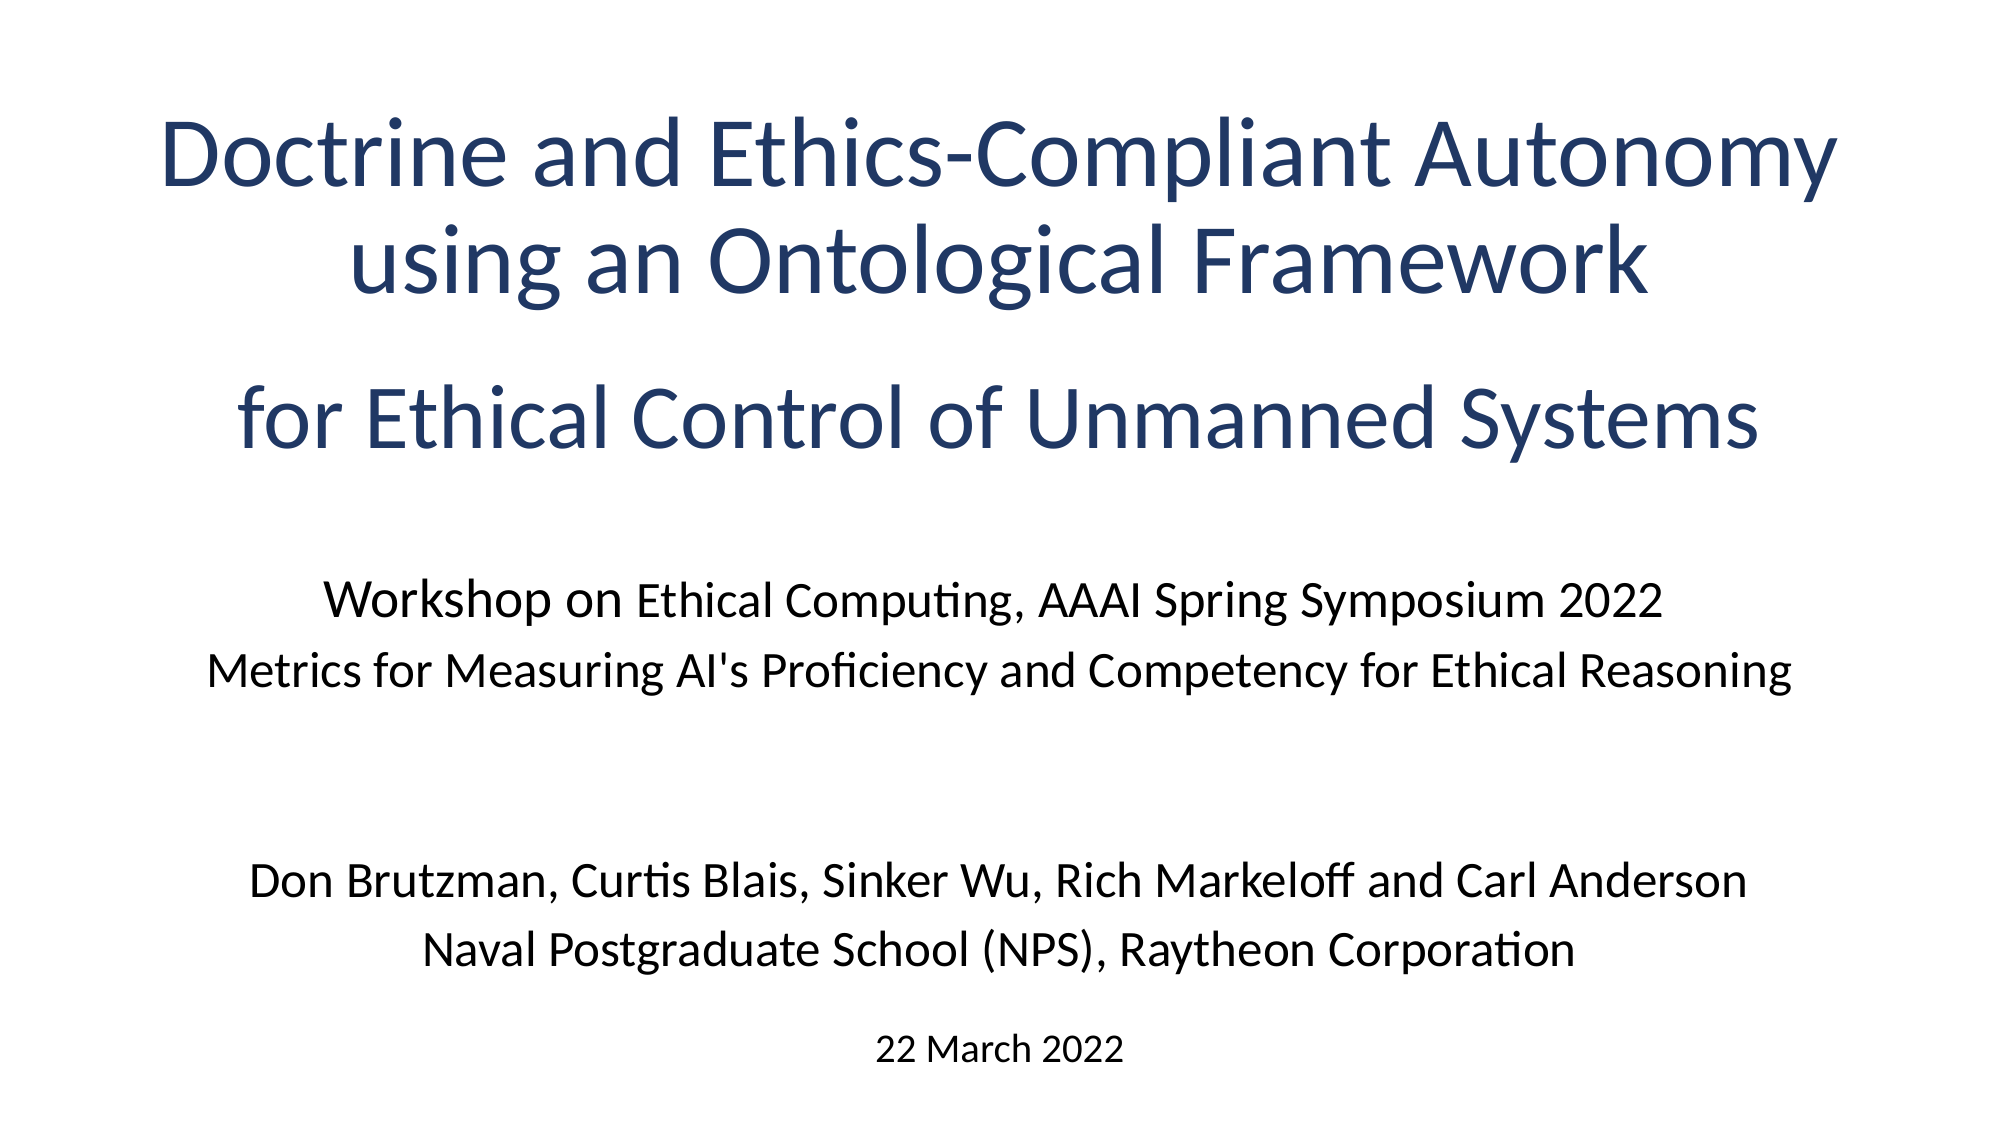

# Doctrine and Ethics-Compliant Autonomy using an Ontological Framework for Ethical Control of Unmanned Systems
Workshop on Ethical Computing, AAAI Spring Symposium 2022
Metrics for Measuring AI's Proficiency and Competency for Ethical Reasoning

Don Brutzman, Curtis Blais, Sinker Wu, Rich Markeloff and Carl Anderson
Naval Postgraduate School (NPS), Raytheon Corporation

22 March 2022